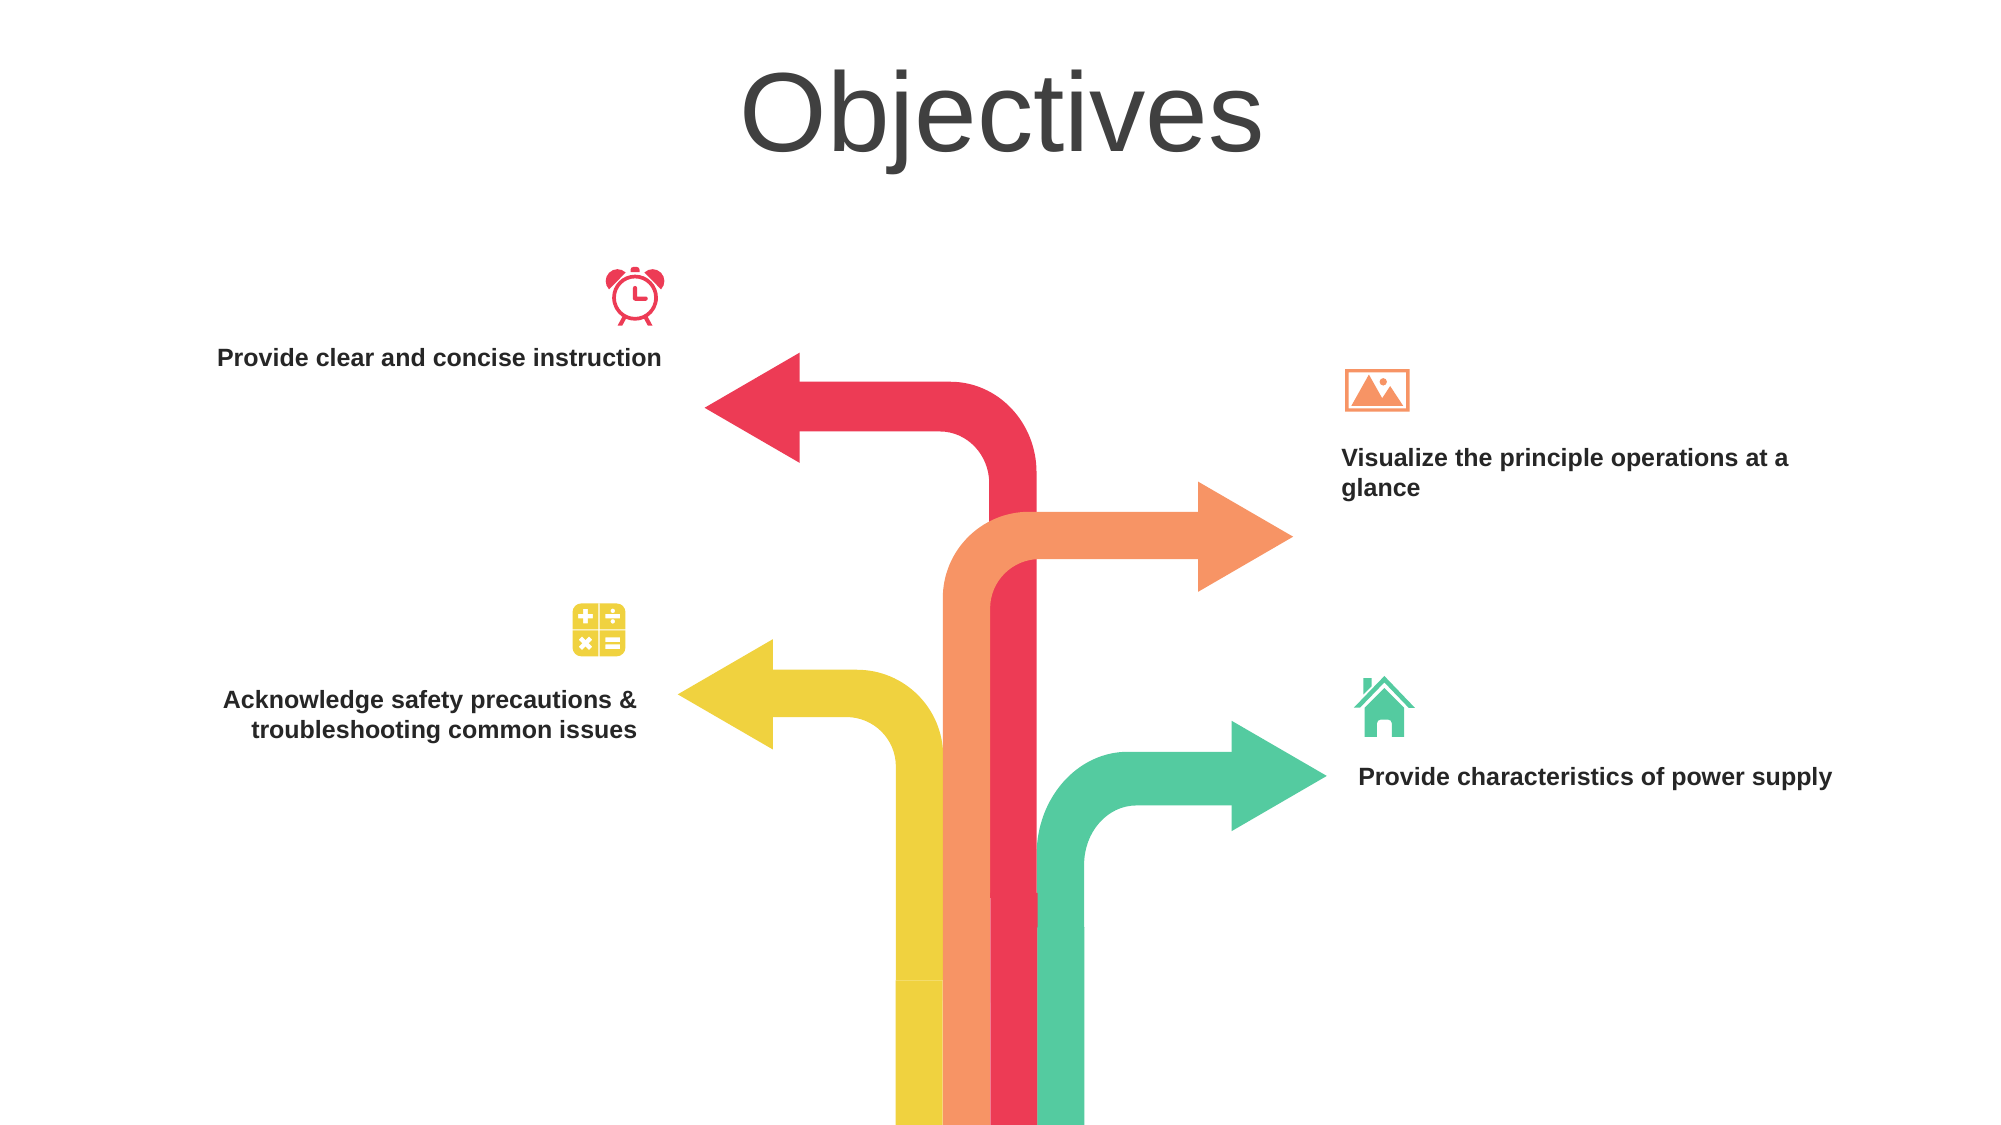

Objectives

Provide clear and concise instruction

Visualize the principle operations at a glance

Acknowledge safety precautions & troubleshooting common issues

Provide characteristics of power supply